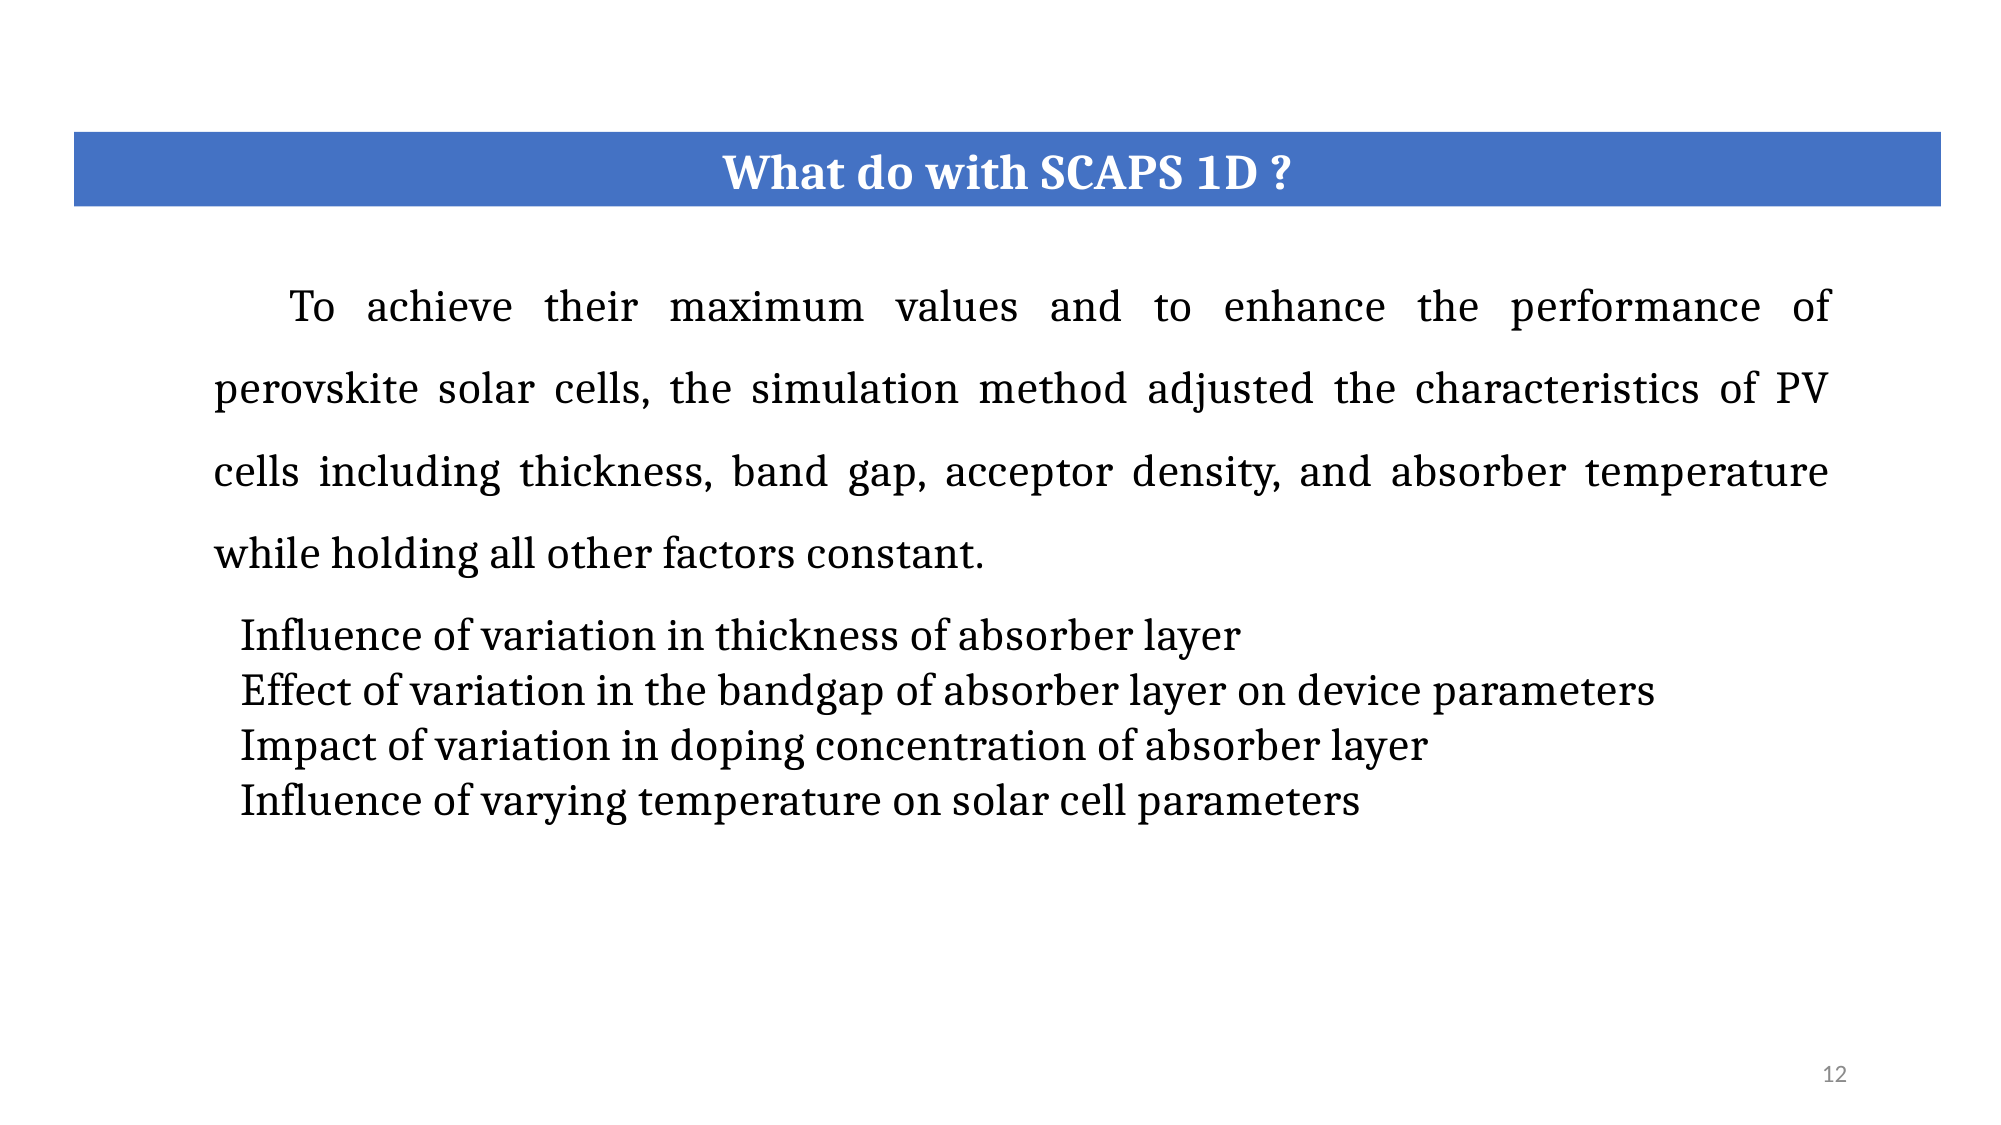

What do with SCAPS 1D ?
To achieve their maximum values and to enhance the performance of perovskite solar cells, the simulation method adjusted the characteristics of PV cells including thickness, band gap, acceptor density, and absorber temperature while holding all other factors constant.
Influence of variation in thickness of absorber layer
Effect of variation in the bandgap of absorber layer on device parameters
Impact of variation in doping concentration of absorber layer
Influence of varying temperature on solar cell parameters
12